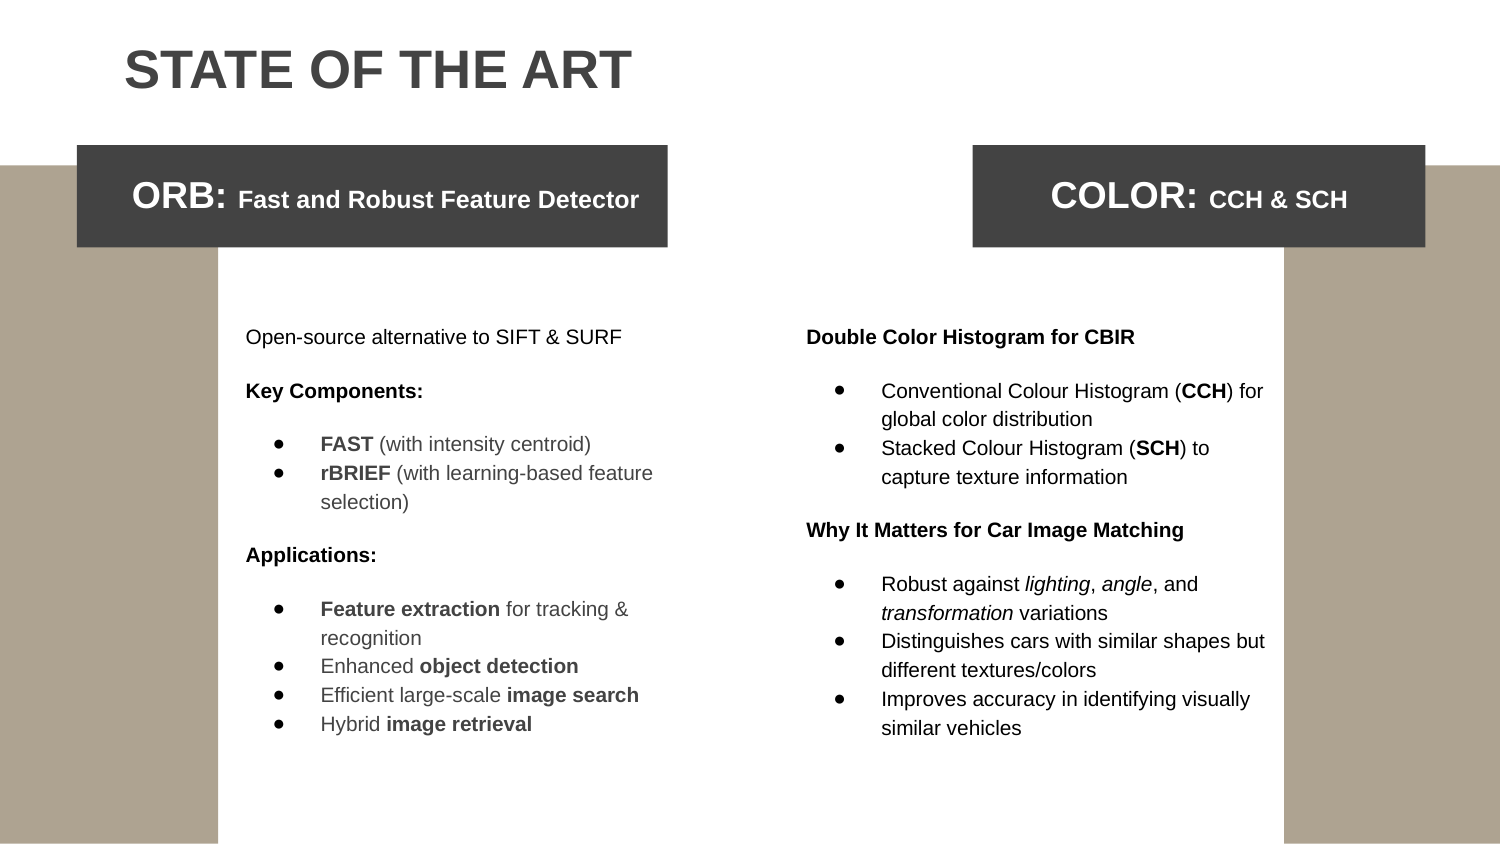

# STATE OF THE ART

ORB: Fast and Robust Feature Detector
COLOR: CCH & SCH
Open-source alternative to SIFT & SURF
Key Components:
FAST (with intensity centroid)
rBRIEF (with learning-based feature selection)
Applications:
Feature extraction for tracking & recognition
Enhanced object detection
Efficient large-scale image search
Hybrid image retrieval

Double Color Histogram for CBIR
Conventional Colour Histogram (CCH) for global color distribution
Stacked Colour Histogram (SCH) to capture texture information
Why It Matters for Car Image Matching
Robust against lighting, angle, and transformation variations
Distinguishes cars with similar shapes but different textures/colors
Improves accuracy in identifying visually similar vehicles